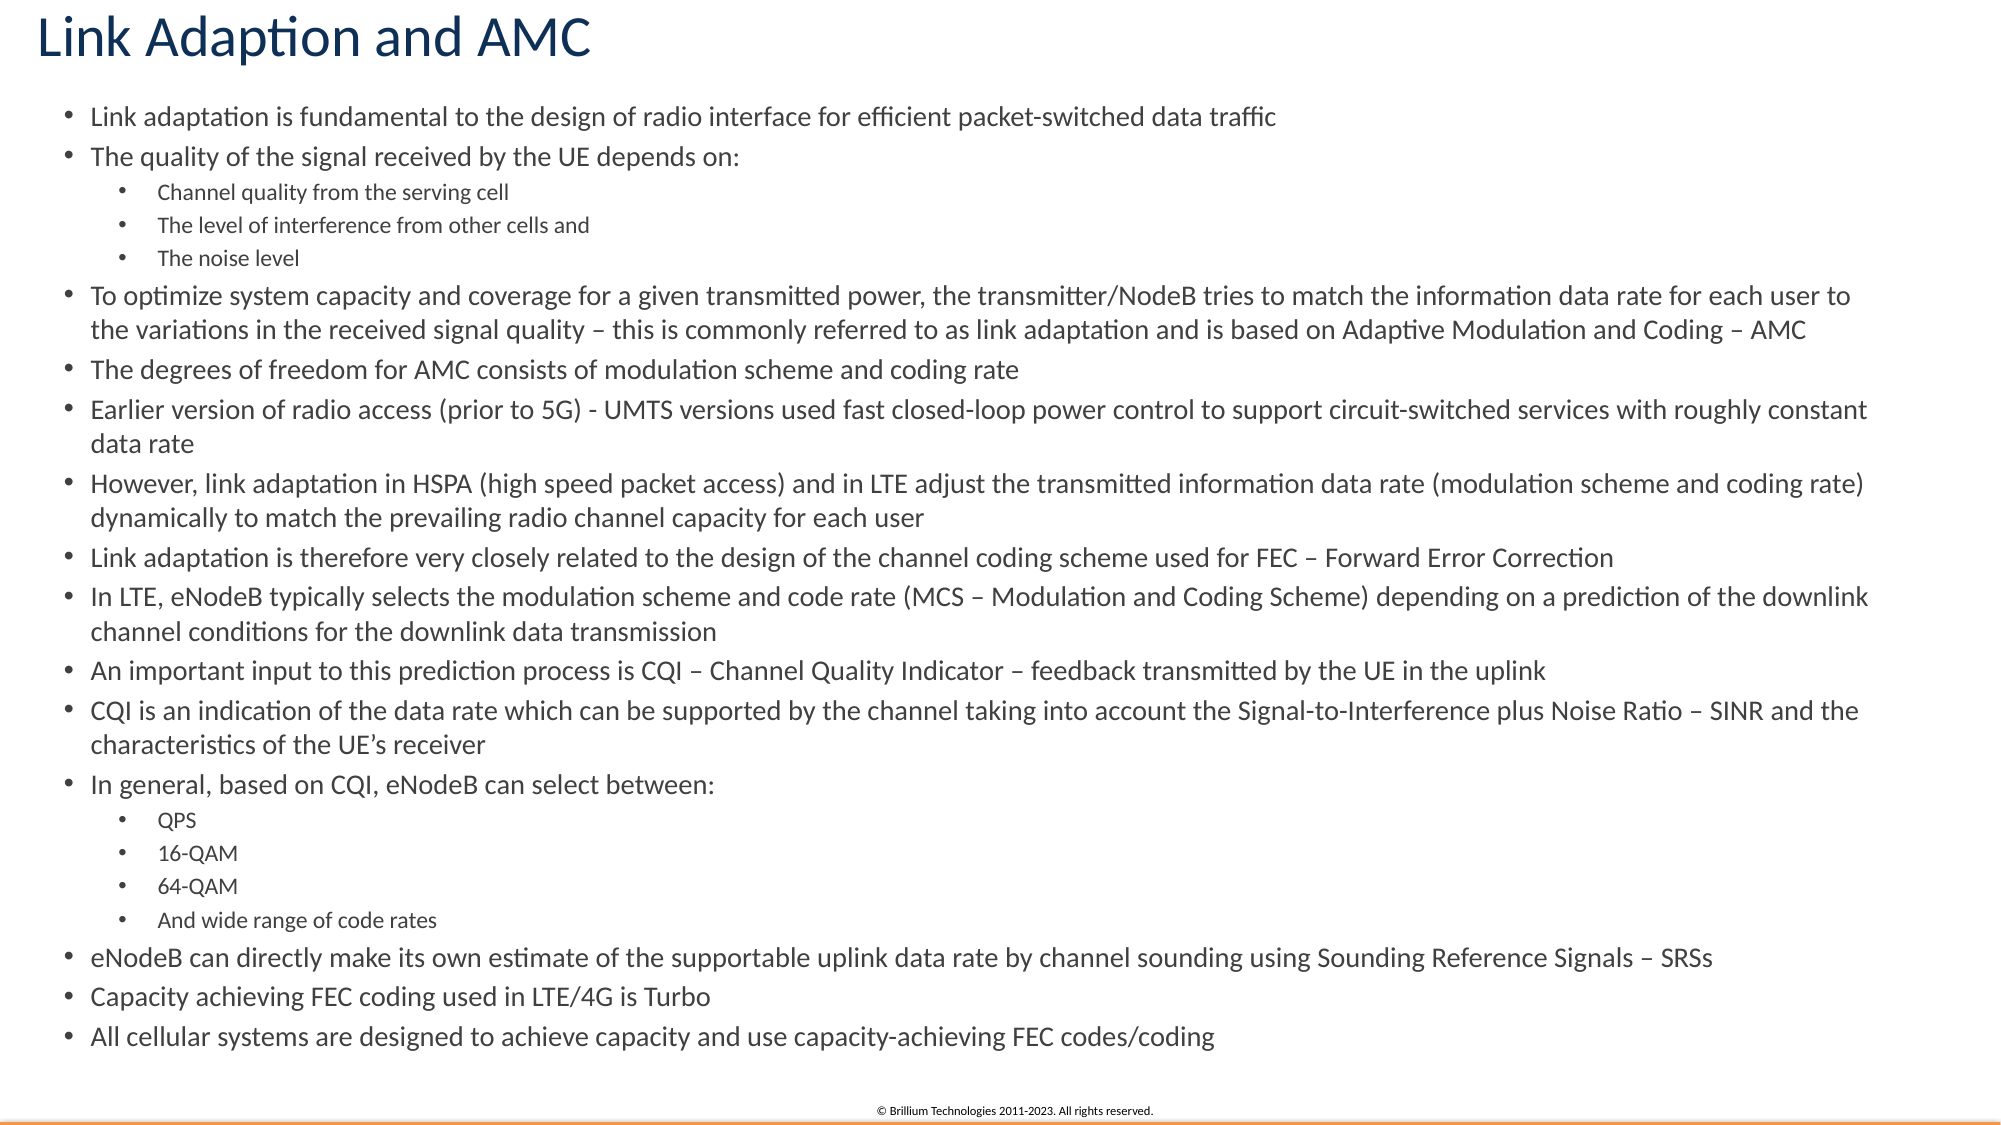

# Link Adaption and AMC
Link adaptation is fundamental to the design of radio interface for efficient packet-switched data traffic
The quality of the signal received by the UE depends on:
Channel quality from the serving cell
The level of interference from other cells and
The noise level
To optimize system capacity and coverage for a given transmitted power, the transmitter/NodeB tries to match the information data rate for each user to the variations in the received signal quality – this is commonly referred to as link adaptation and is based on Adaptive Modulation and Coding – AMC
The degrees of freedom for AMC consists of modulation scheme and coding rate
Earlier version of radio access (prior to 5G) - UMTS versions used fast closed-loop power control to support circuit-switched services with roughly constant data rate
However, link adaptation in HSPA (high speed packet access) and in LTE adjust the transmitted information data rate (modulation scheme and coding rate) dynamically to match the prevailing radio channel capacity for each user
Link adaptation is therefore very closely related to the design of the channel coding scheme used for FEC – Forward Error Correction
In LTE, eNodeB typically selects the modulation scheme and code rate (MCS – Modulation and Coding Scheme) depending on a prediction of the downlink channel conditions for the downlink data transmission
An important input to this prediction process is CQI – Channel Quality Indicator – feedback transmitted by the UE in the uplink
CQI is an indication of the data rate which can be supported by the channel taking into account the Signal-to-Interference plus Noise Ratio – SINR and the characteristics of the UE’s receiver
In general, based on CQI, eNodeB can select between:
QPS
16-QAM
64-QAM
And wide range of code rates
eNodeB can directly make its own estimate of the supportable uplink data rate by channel sounding using Sounding Reference Signals – SRSs
Capacity achieving FEC coding used in LTE/4G is Turbo
All cellular systems are designed to achieve capacity and use capacity-achieving FEC codes/coding